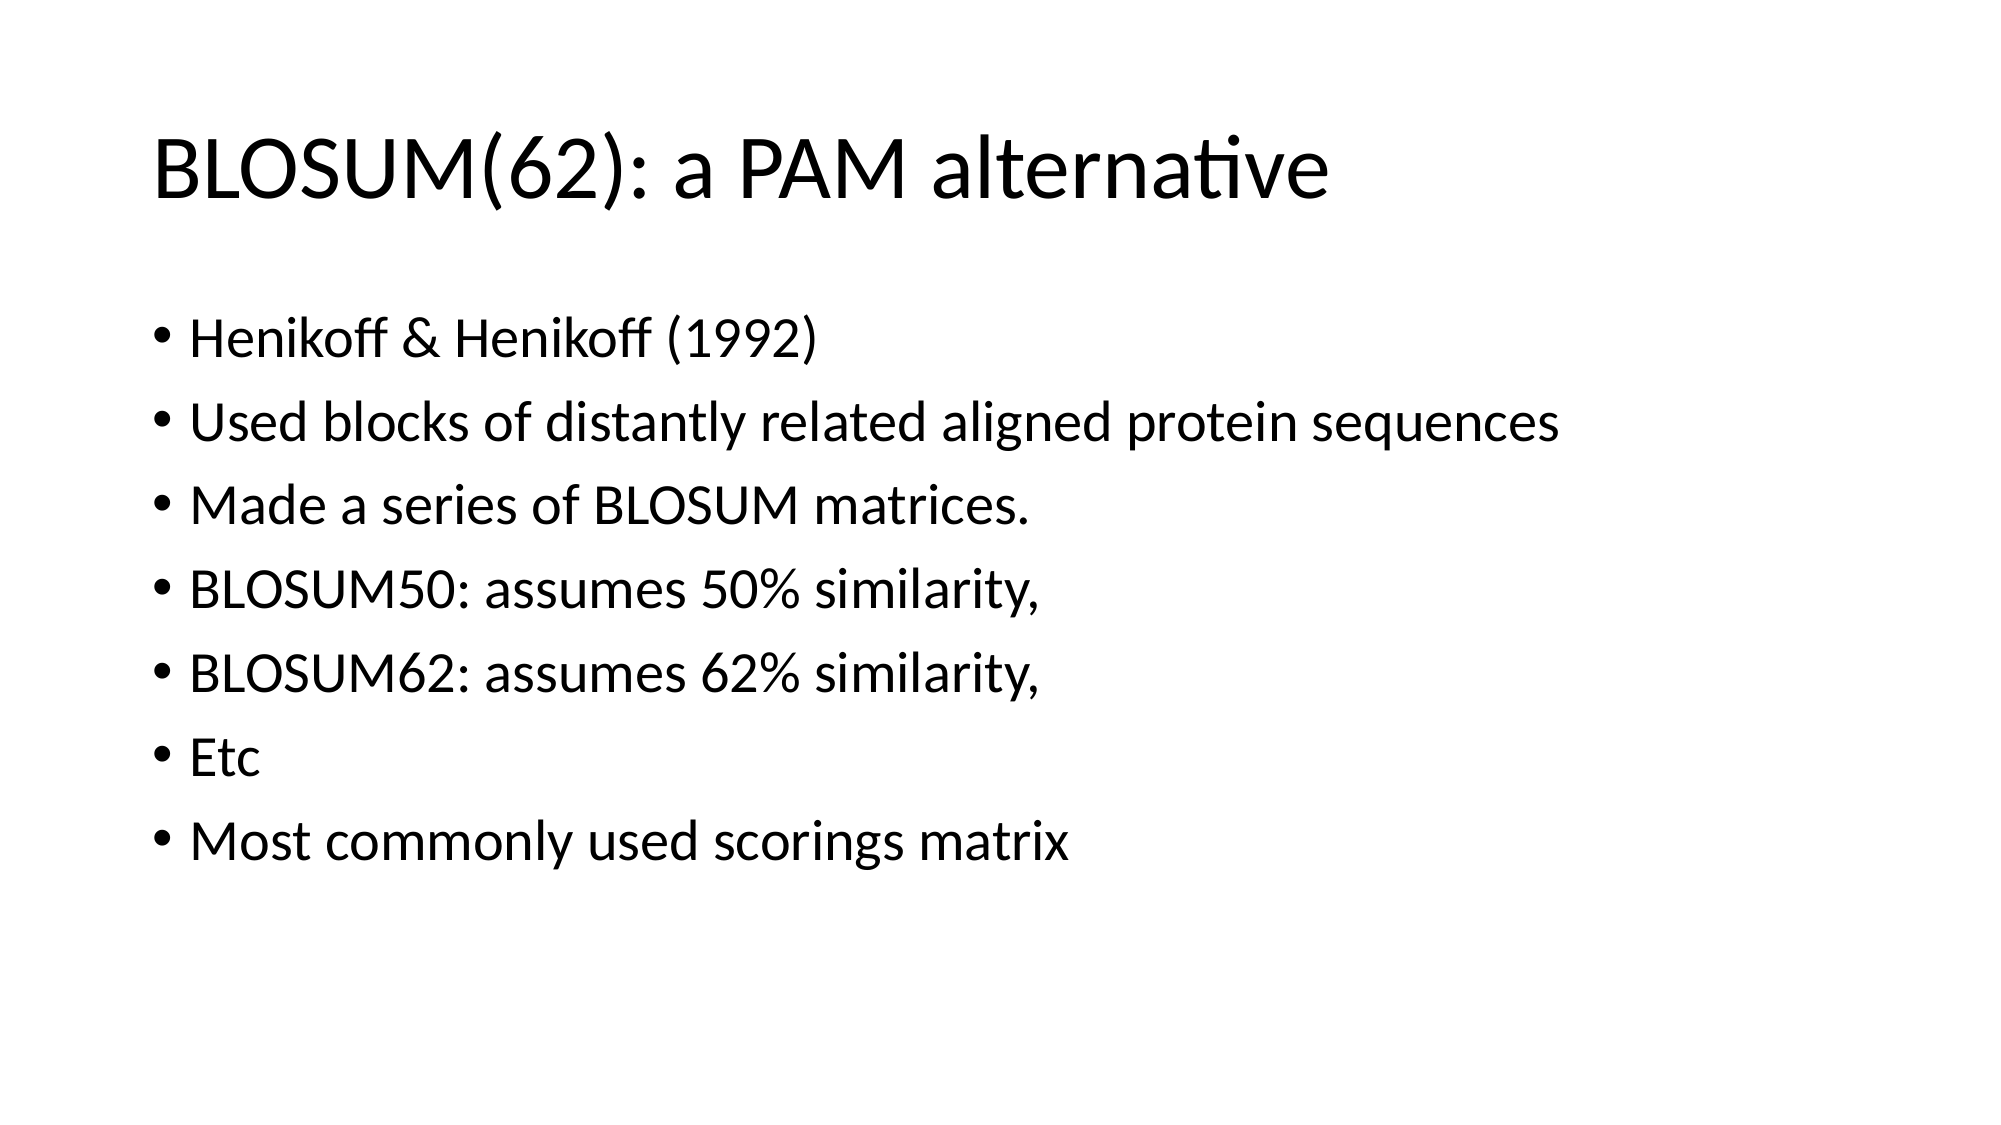

# BLOSUM(62): a PAM alternative
Henikoff & Henikoff (1992)
Used blocks of distantly related aligned protein sequences
Made a series of BLOSUM matrices.
BLOSUM50: assumes 50% similarity,
BLOSUM62: assumes 62% similarity,
Etc
Most commonly used scorings matrix